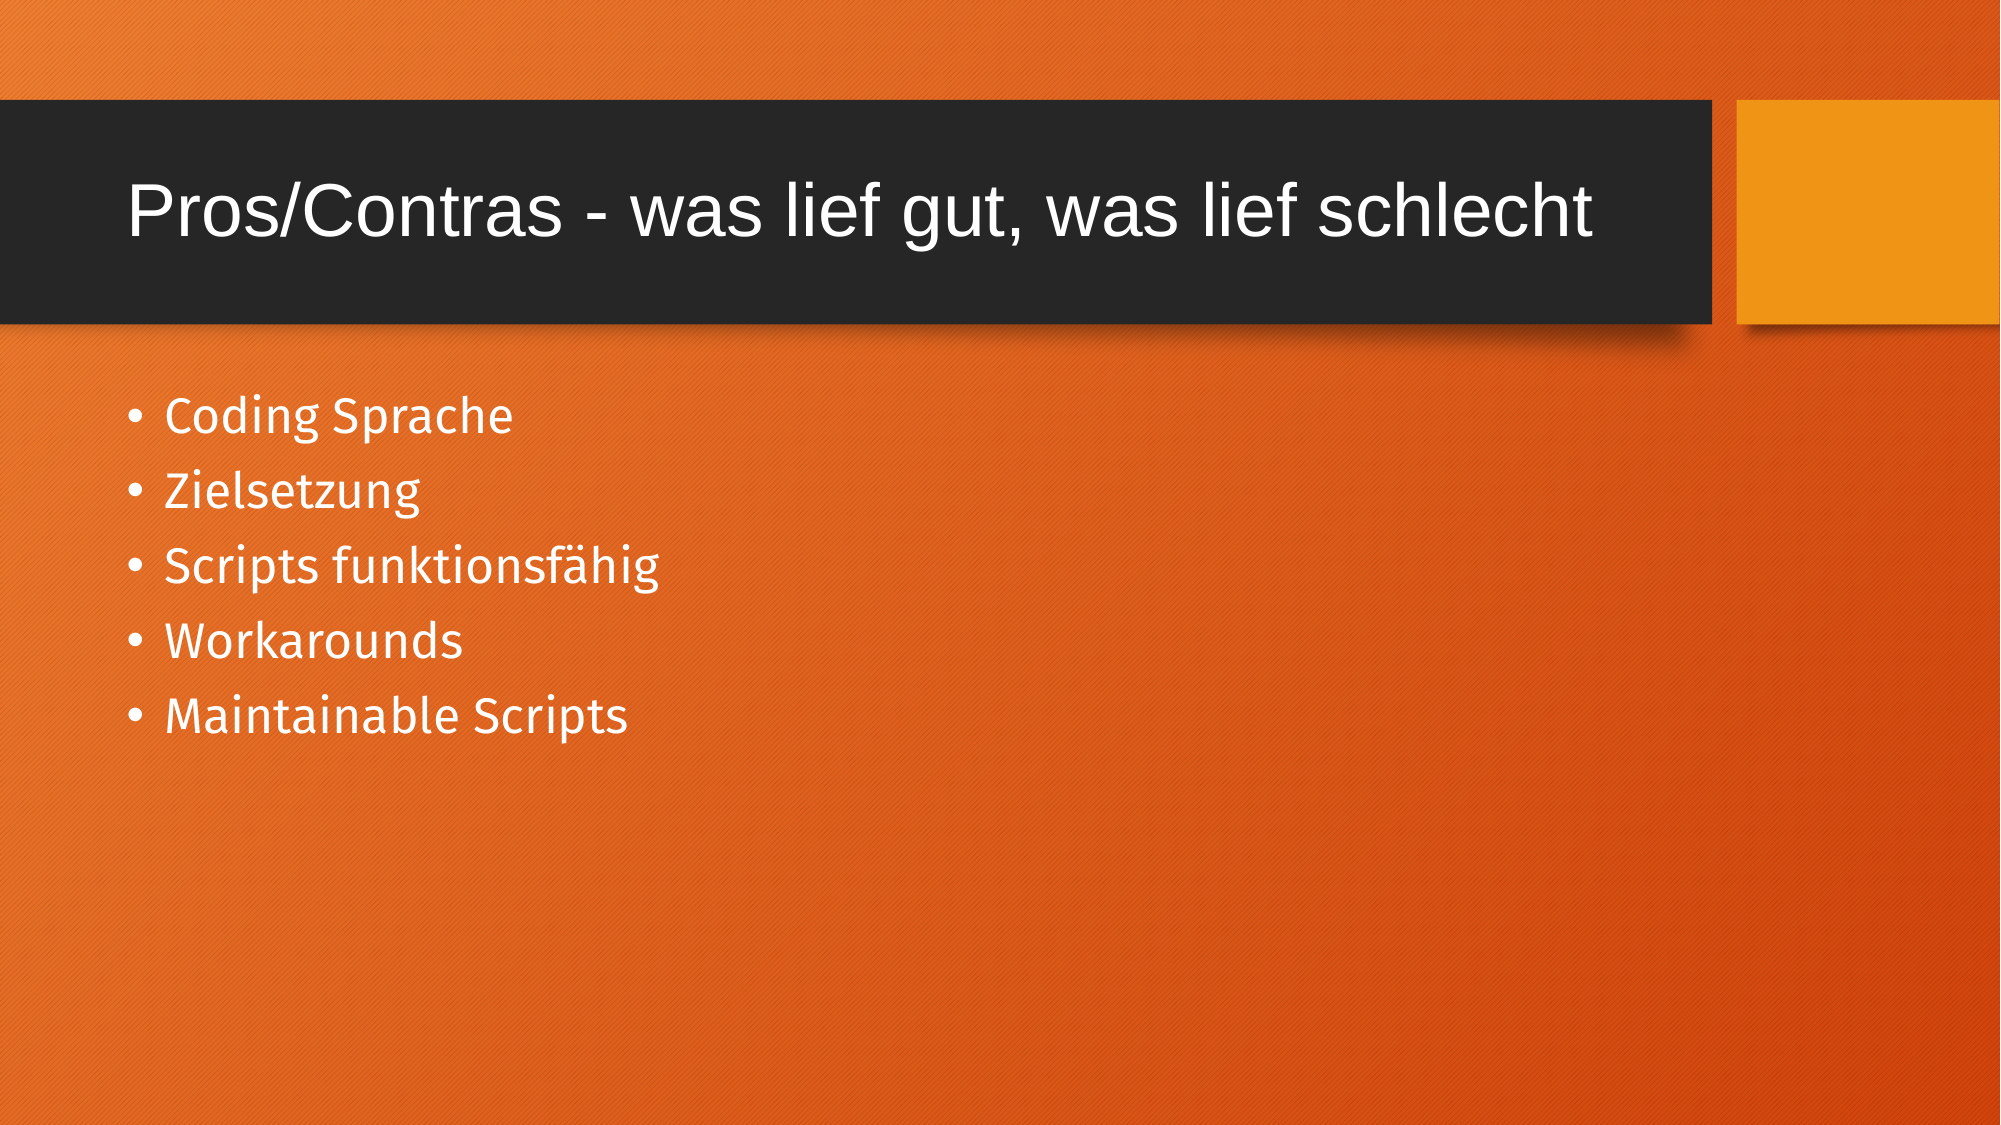

# Pros/Contras - was lief gut, was lief schlecht
Coding Sprache
Zielsetzung
Scripts funktionsfähig
Workarounds
Maintainable Scripts